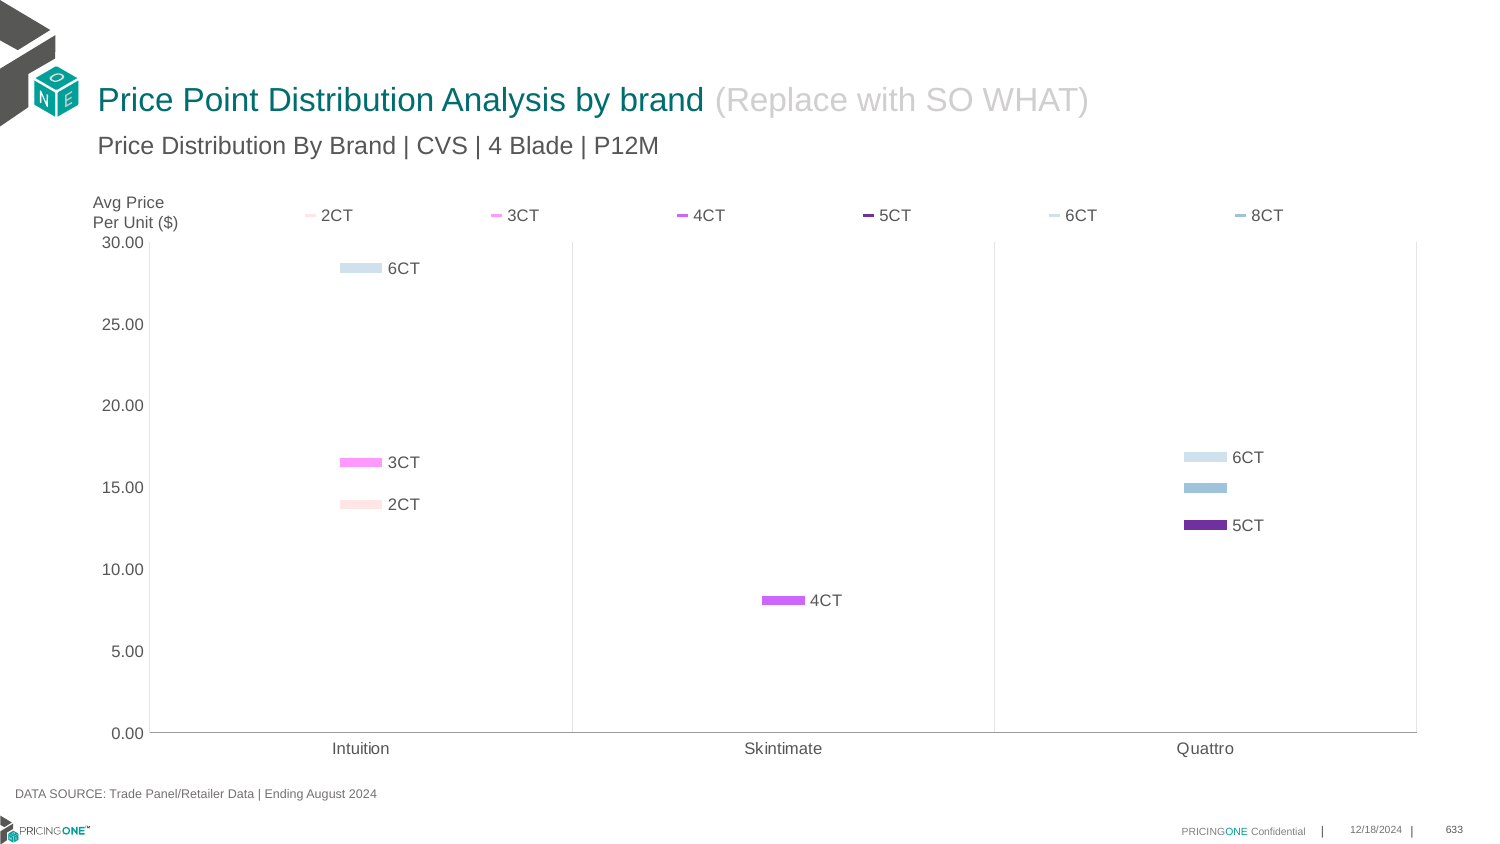

# Price Point Distribution Analysis by brand (Replace with SO WHAT)
Price Distribution By Brand | CVS | 4 Blade | P12M

### Chart

| Category | 2CT | 3CT | 4CT | 5CT | 6CT | 8CT |
|---|---|---|---|---|---|---|
| Intuition | 13.946069323535347 | 16.534785499002844 | None | None | 28.415660496424064 | None |
| Skintimate | None | None | 8.090349238993188 | None | None | None |
| Quattro | None | None | 12.720426487093153 | 12.693506378846068 | 16.851600113282355 | 14.962137526919417 |
Avg Price
Per Unit ($)
DATA SOURCE: Trade Panel/Retailer Data | Ending August 2024
12/18/2024
633